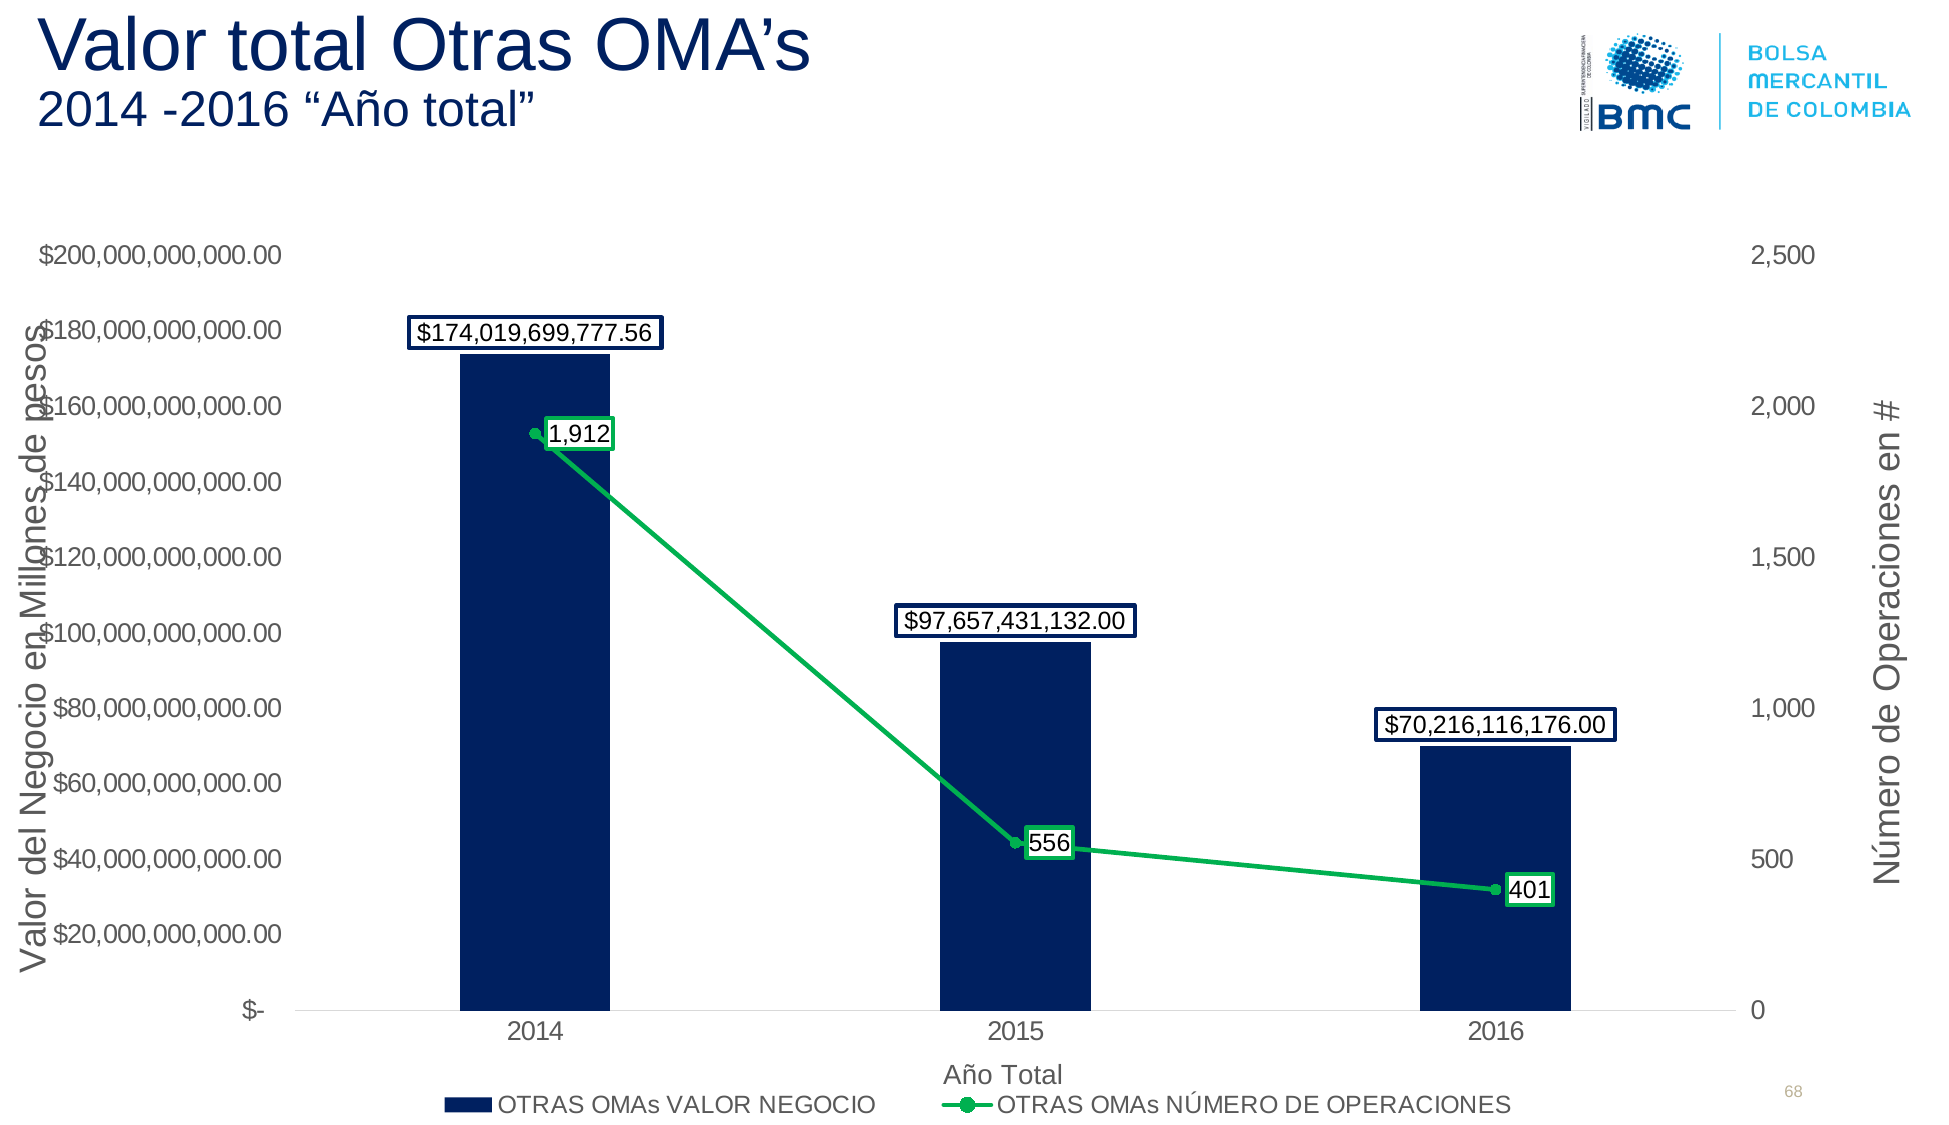

Valor total Otras OMA’s
2014 -2016 “Año total”

### Chart

| Category | OTRAS OMAs VALOR NEGOCIO | OTRAS OMAs NÚMERO DE OPERACIONES |
|---|---|---|
| 2014 | 174019699777.56 | 1912.0 |
| 2015 | 97657431132.0 | 556.0 |
| 2016 | 70216116176.0 | 401.0 |